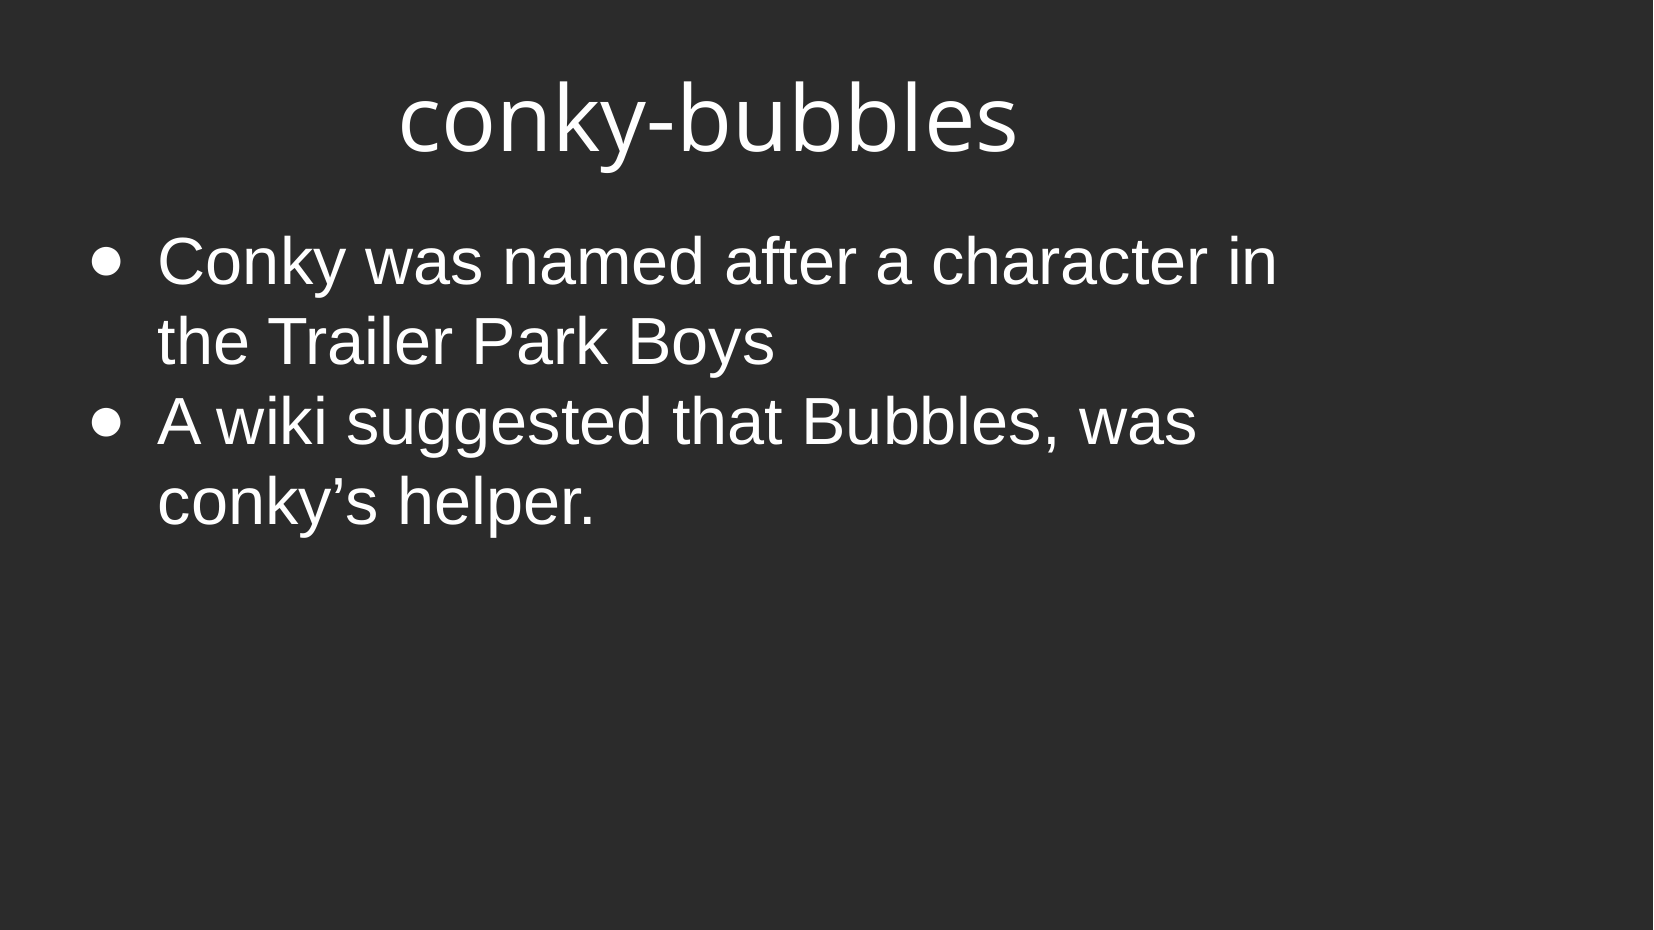

# conky-bubbles
Conky was named after a character in the Trailer Park Boys
A wiki suggested that Bubbles, was conky’s helper.